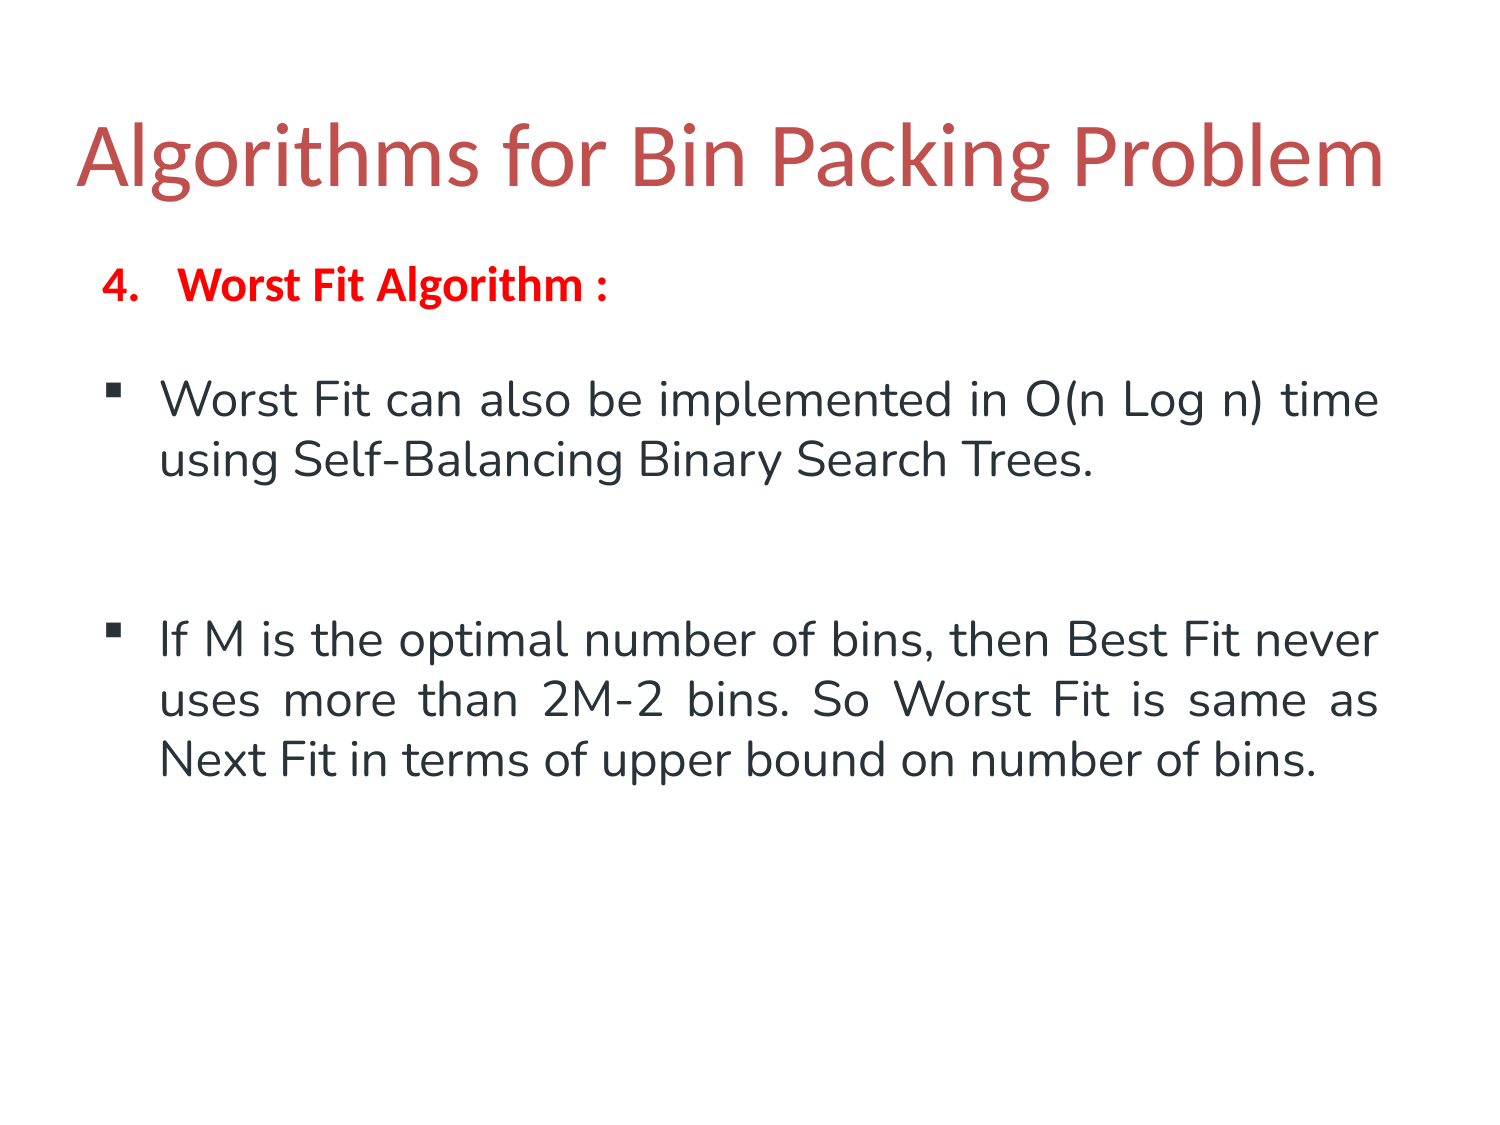

# Algorithms for Bin Packing Problem
Worst Fit Algorithm :

Worst Fit can also be implemented in O(n Log n) time using Self-Balancing Binary Search Trees.

If M is the optimal number of bins, then Best Fit never uses more than 2M-2 bins. So Worst Fit is same as Next Fit in terms of upper bound on number of bins.